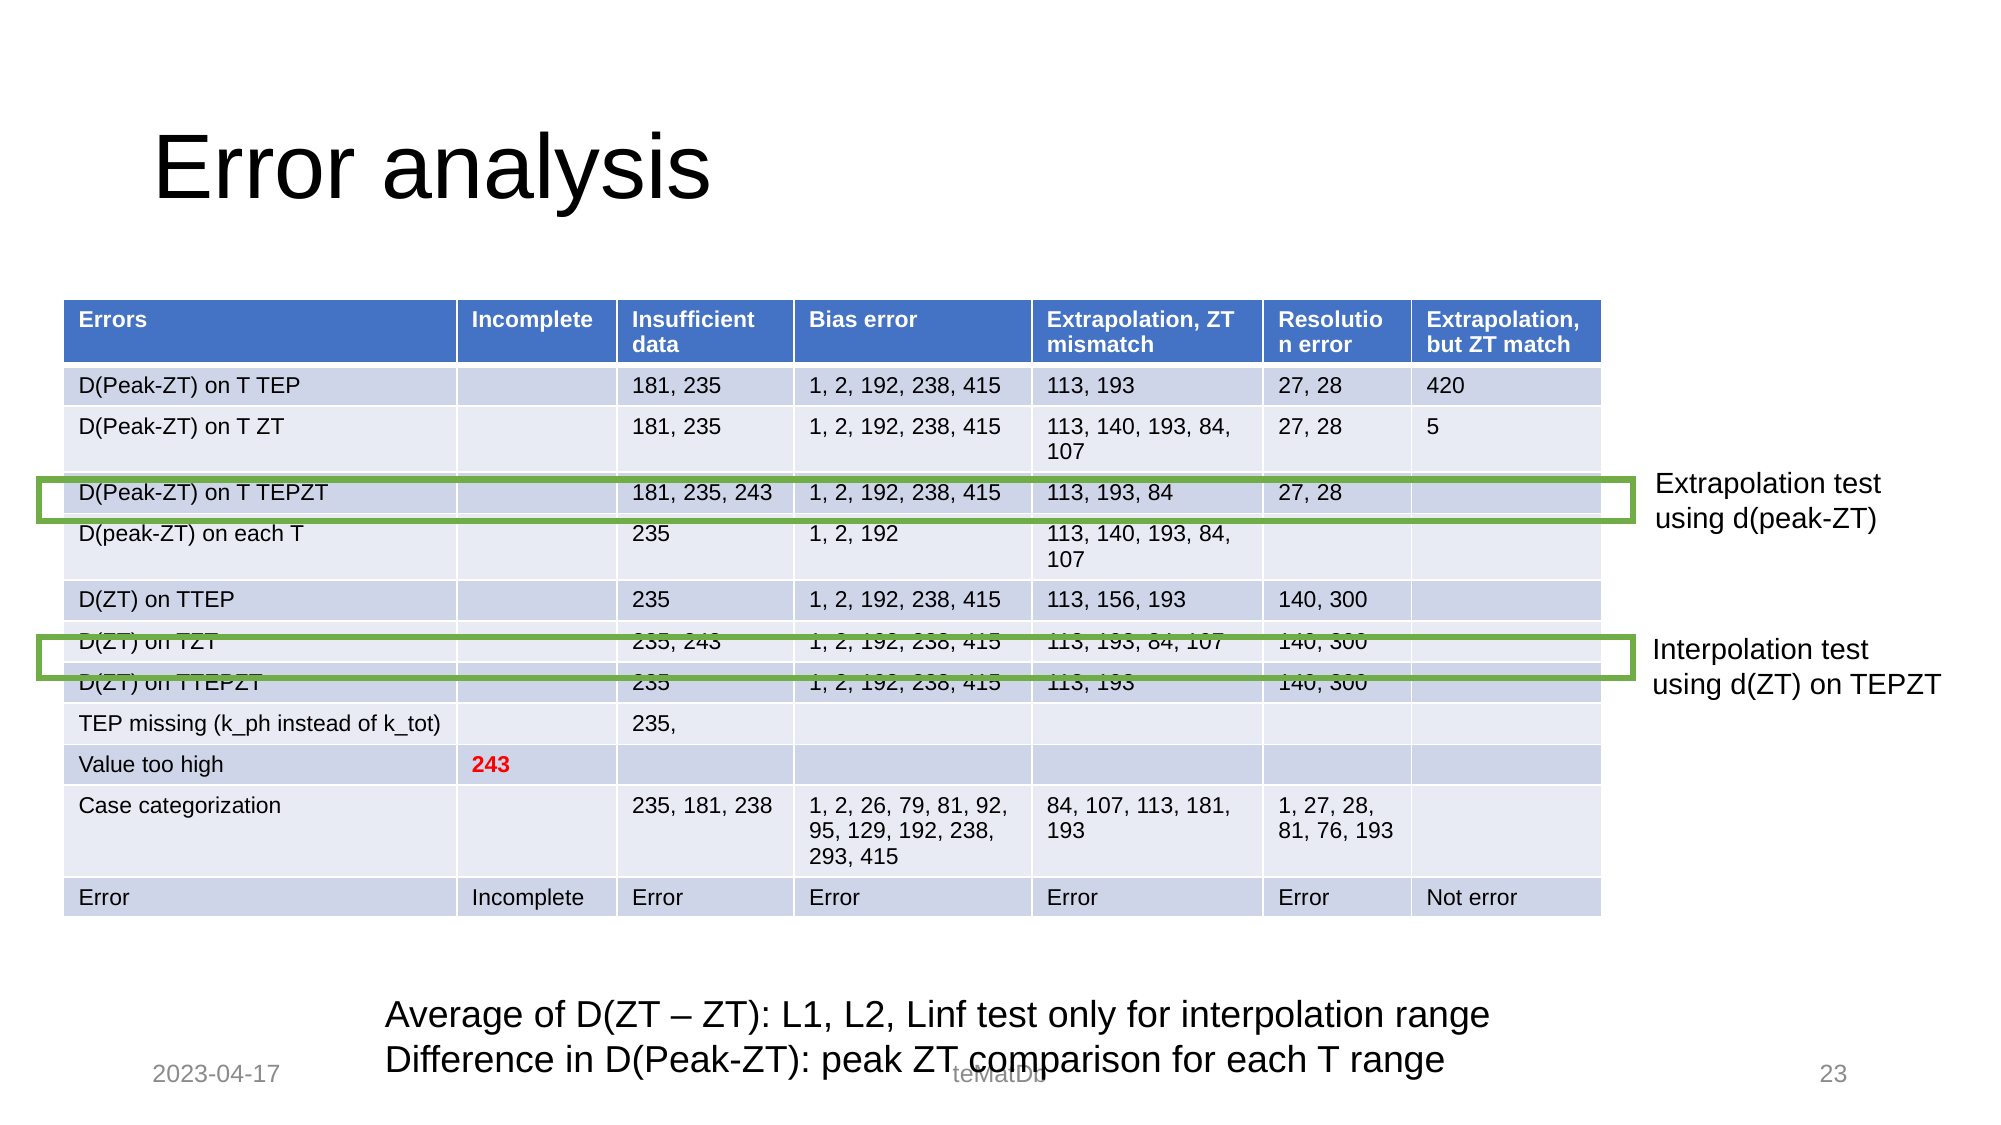

# Error analysis
| Errors | Incomplete | Insufficient data | Bias error | Extrapolation, ZT mismatch | Resolution error | Extrapolation, but ZT match |
| --- | --- | --- | --- | --- | --- | --- |
| D(Peak-ZT) on T TEP |  | 181, 235 | 1, 2, 192, 238, 415 | 113, 193 | 27, 28 | 420 |
| D(Peak-ZT) on T ZT |  | 181, 235 | 1, 2, 192, 238, 415 | 113, 140, 193, 84, 107 | 27, 28 | 5 |
| D(Peak-ZT) on T TEPZT |  | 181, 235, 243 | 1, 2, 192, 238, 415 | 113, 193, 84 | 27, 28 |  |
| D(peak-ZT) on each T |  | 235 | 1, 2, 192 | 113, 140, 193, 84, 107 |  |  |
| D(ZT) on TTEP |  | 235 | 1, 2, 192, 238, 415 | 113, 156, 193 | 140, 300 |  |
| D(ZT) on TZT |  | 235, 243 | 1, 2, 192, 238, 415 | 113, 193, 84, 107 | 140, 300 |  |
| D(ZT) on TTEPZT |  | 235 | 1, 2, 192, 238, 415 | 113, 193 | 140, 300 |  |
| TEP missing (k\_ph instead of k\_tot) |  | 235, |  |  |  |  |
| Value too high | 243 |  |  |  |  |  |
| Case categorization |  | 235, 181, 238 | 1, 2, 26, 79, 81, 92, 95, 129, 192, 238, 293, 415 | 84, 107, 113, 181, 193 | 1, 27, 28, 81, 76, 193 |  |
| Error | Incomplete | Error | Error | Error | Error | Not error |
Extrapolation test using d(peak-ZT)

Interpolation test using d(ZT) on TEPZT

Average of D(ZT – ZT): L1, L2, Linf test only for interpolation range
Difference in D(Peak-ZT): peak ZT comparison for each T range
2023-04-17
teMatDb
23